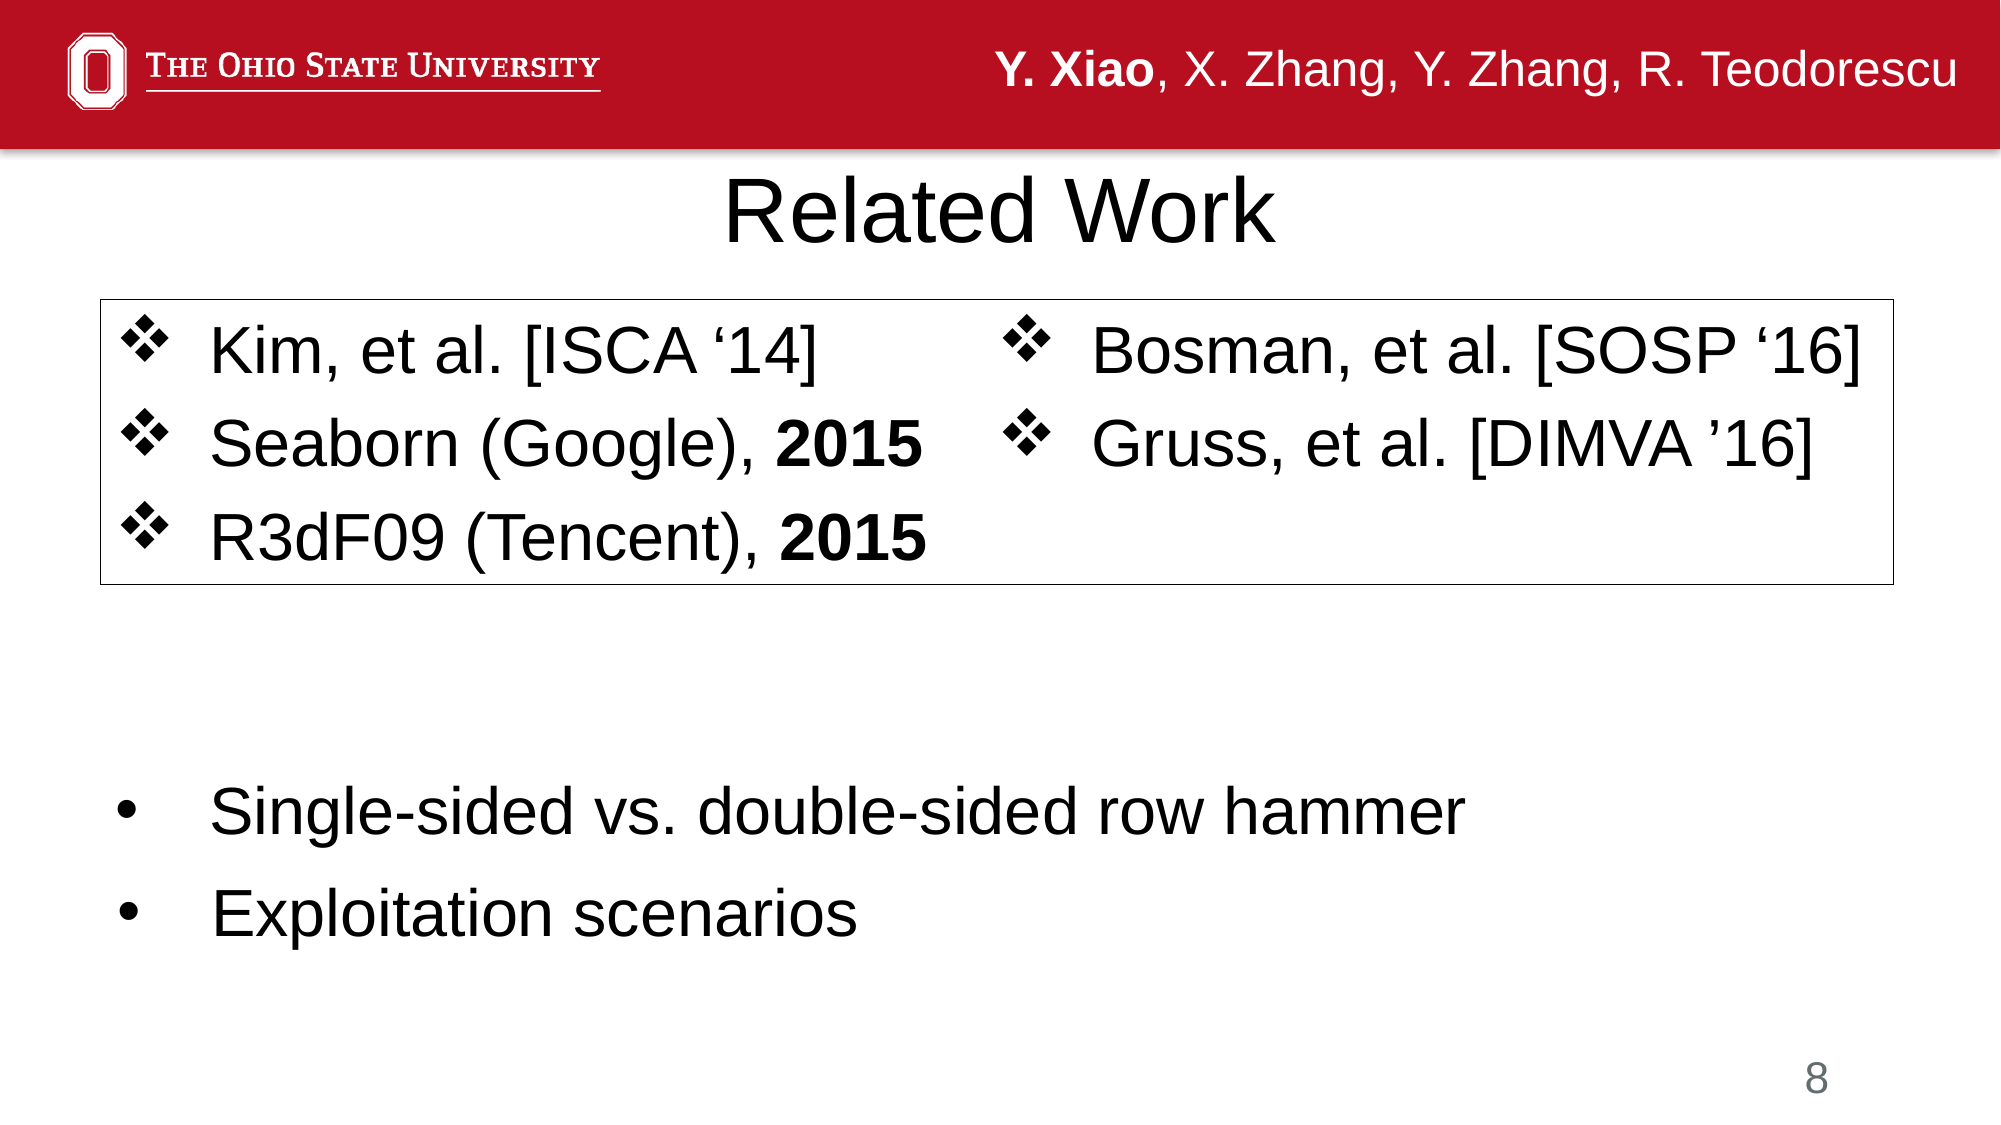

Y. Xiao, X. Zhang, Y. Zhang, R. Teodorescu
# Related Work
Kim, et al. [ISCA ‘14]
Seaborn (Google), 2015
R3dF09 (Tencent), 2015
Bosman, et al. [SOSP ‘16]
Gruss, et al. [DIMVA ’16]
Single-sided vs. double-sided row hammer
Exploitation scenarios